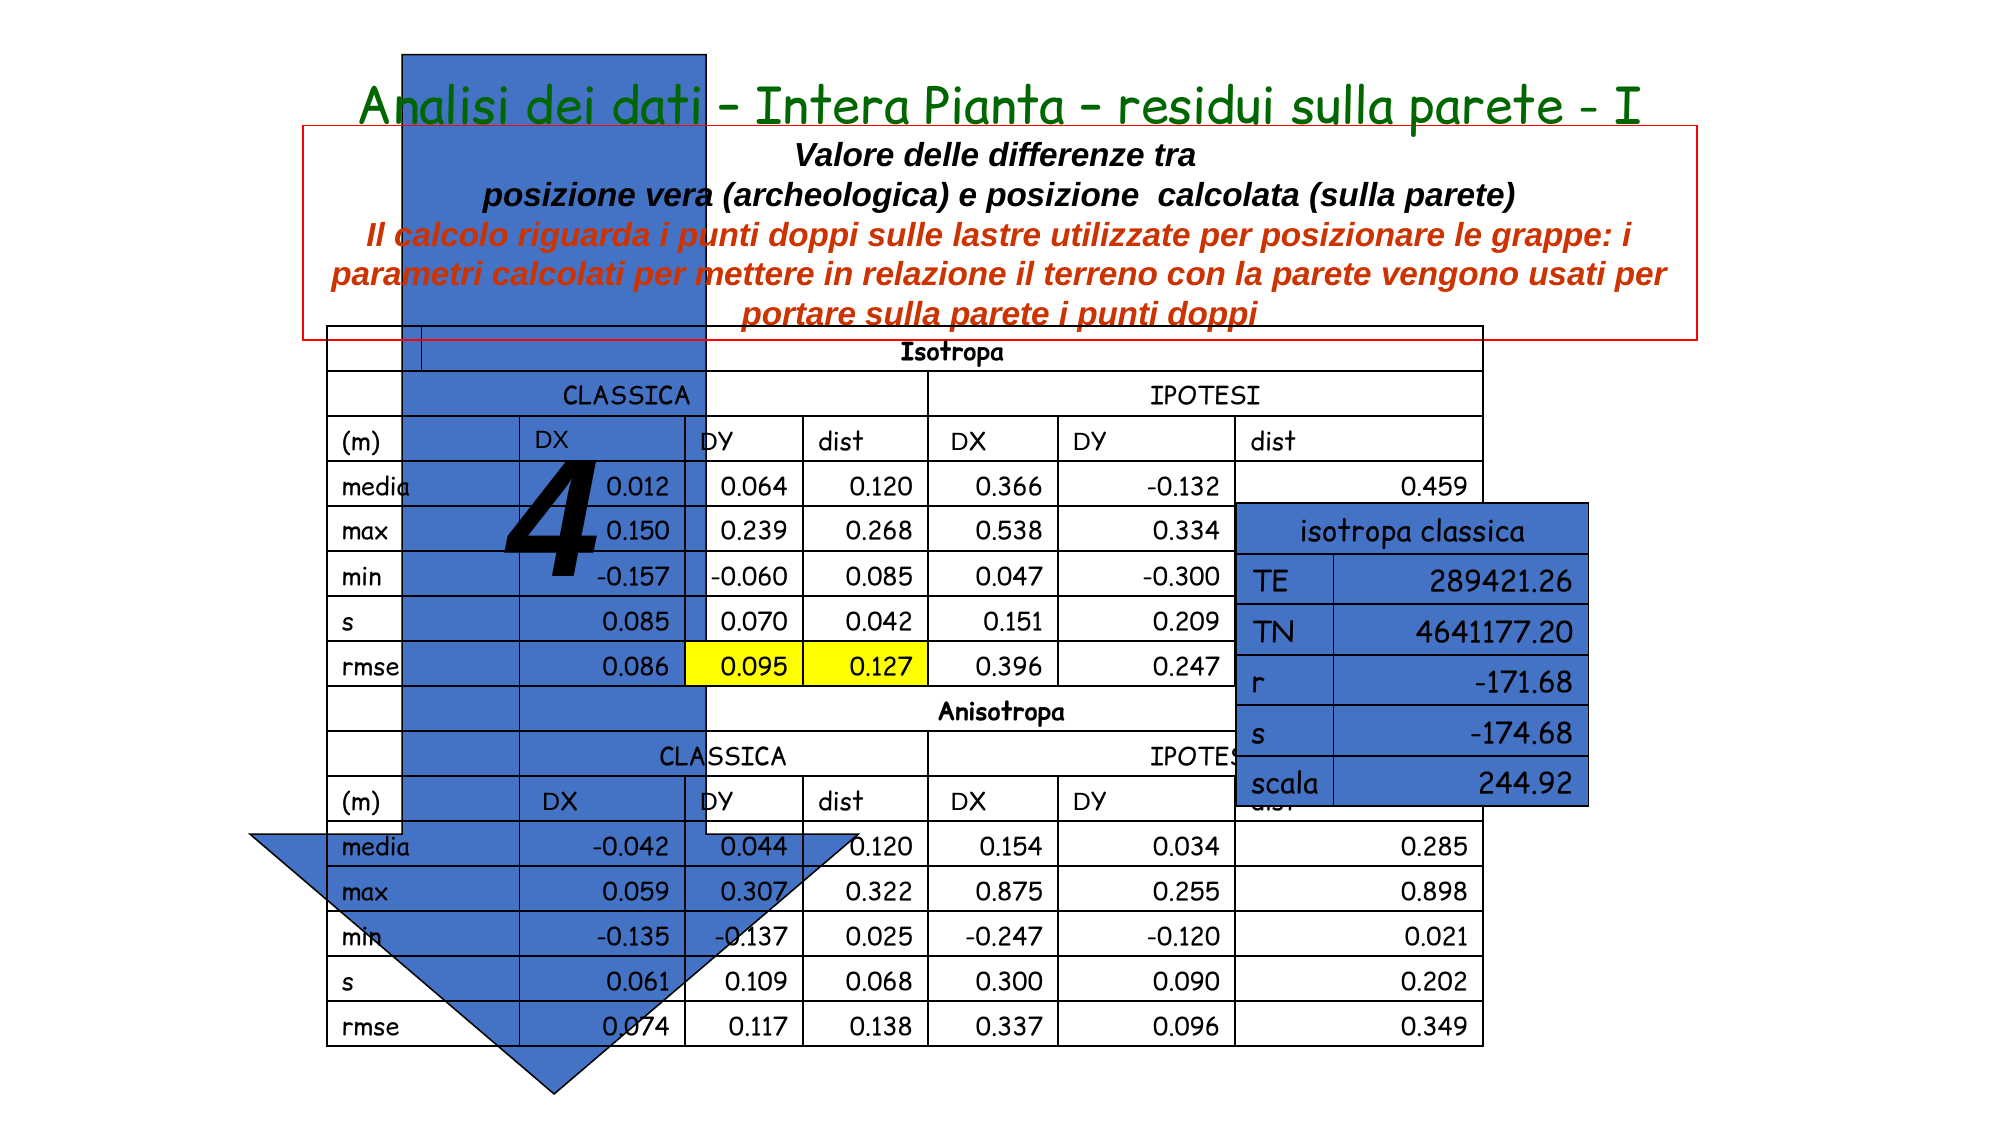

4
Analisi dei dati – Intera Pianta – residui sulla parete - I
Valore delle differenze tra
posizione vera (archeologica) e posizione  calcolata (sulla parete)
Il calcolo riguarda i punti doppi sulle lastre utilizzate per posizionare le grappe: i parametri calcolati per mettere in relazione il terreno con la parete vengono usati per portare sulla parete i punti doppi
|  | Isotropa |  |  |  |  |  |  |
| --- | --- | --- | --- | --- | --- | --- | --- |
| CLASSICA |  |  |  |  | IPOTESI |  |  |
| (m) |  | DX | DY | dist | DX | DY | dist |
| media |  | 0.012 | 0.064 | 0.120 | 0.366 | -0.132 | 0.459 |
| max |  | 0.150 | 0.239 | 0.268 | 0.538 | 0.334 | 0.566 |
| min |  | -0.157 | -0.060 | 0.085 | 0.047 | -0.300 | 0.304 |
| s |  | 0.085 | 0.070 | 0.042 | 0.151 | 0.209 | 0.084 |
| rmse |  | 0.086 | 0.095 | 0.127 | 0.396 | 0.247 | 0.466 |
|  |  | Anisotropa |  |  |  |  |  |
|  |  | CLASSICA |  |  | IPOTESI |  |  |
| (m) |  | DX | DY | dist | DX | DY | dist |
| media |  | -0.042 | 0.044 | 0.120 | 0.154 | 0.034 | 0.285 |
| max |  | 0.059 | 0.307 | 0.322 | 0.875 | 0.255 | 0.898 |
| min |  | -0.135 | -0.137 | 0.025 | -0.247 | -0.120 | 0.021 |
| s |  | 0.061 | 0.109 | 0.068 | 0.300 | 0.090 | 0.202 |
| rmse |  | 0.074 | 0.117 | 0.138 | 0.337 | 0.096 | 0.349 |

| isotropa classica |  |
| --- | --- |
| TE | 289421.26 |
| TN | 4641177.20 |
| r | -171.68 |
| s | -174.68 |
| scala | 244.92 |